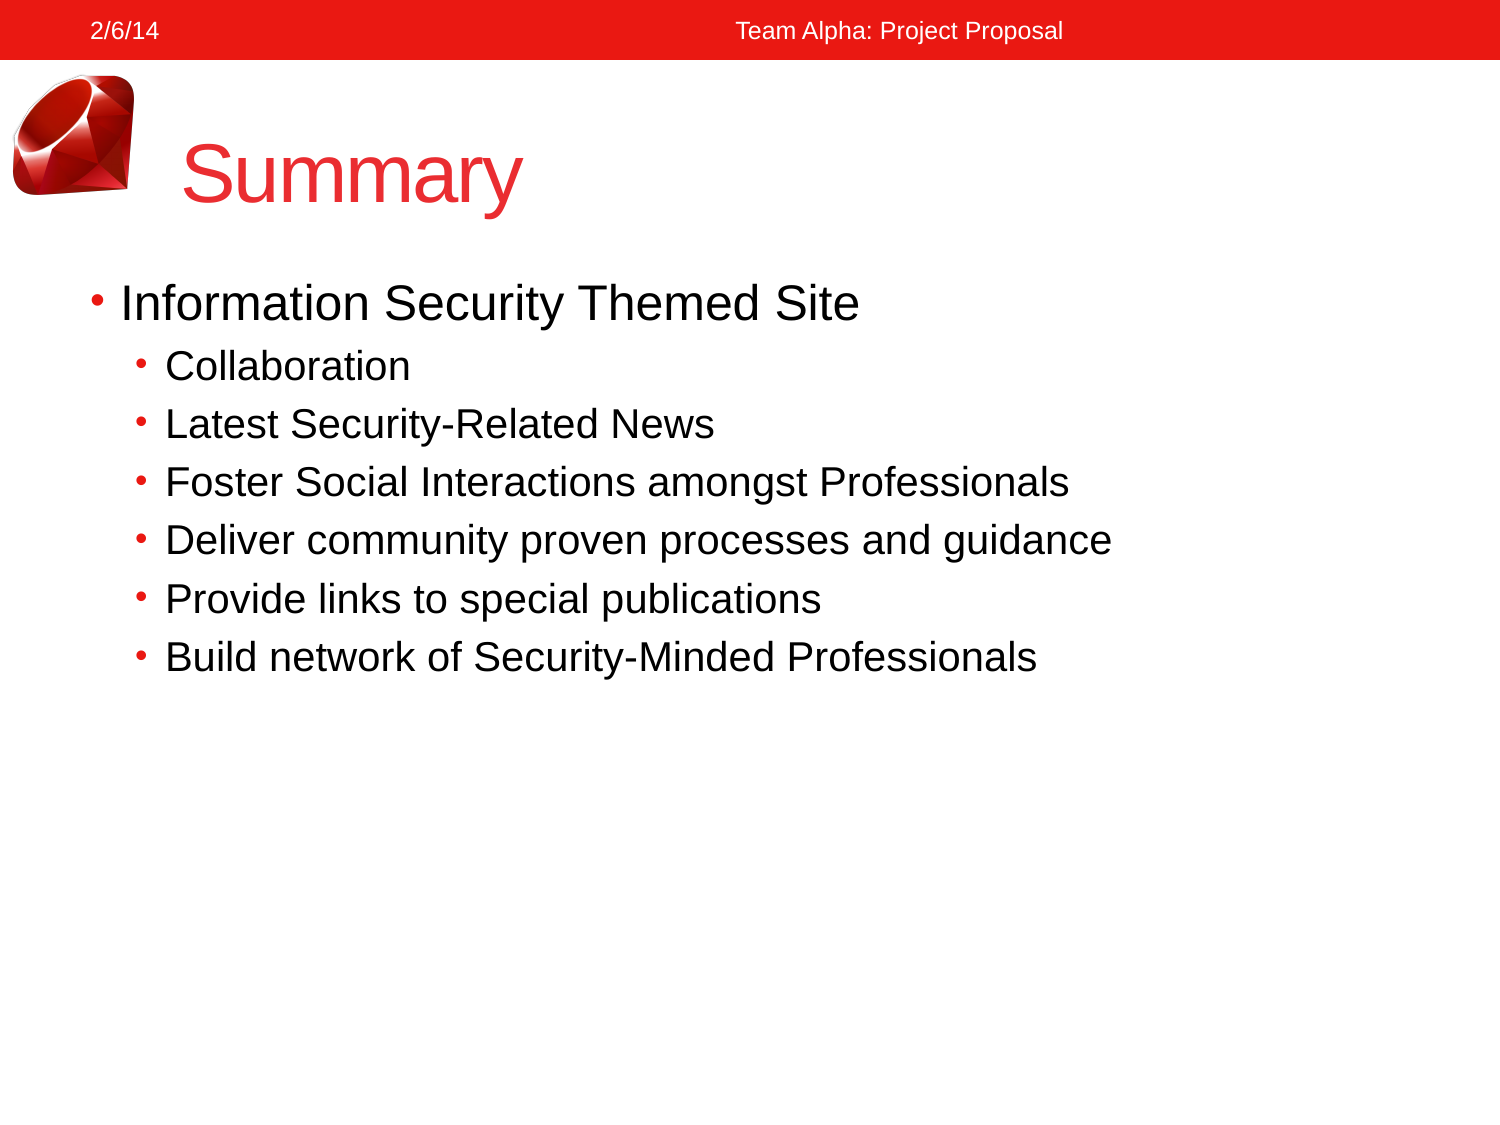

2/6/14
Team Alpha: Project Proposal
# Summary
Information Security Themed Site
Collaboration
Latest Security-Related News
Foster Social Interactions amongst Professionals
Deliver community proven processes and guidance
Provide links to special publications
Build network of Security-Minded Professionals